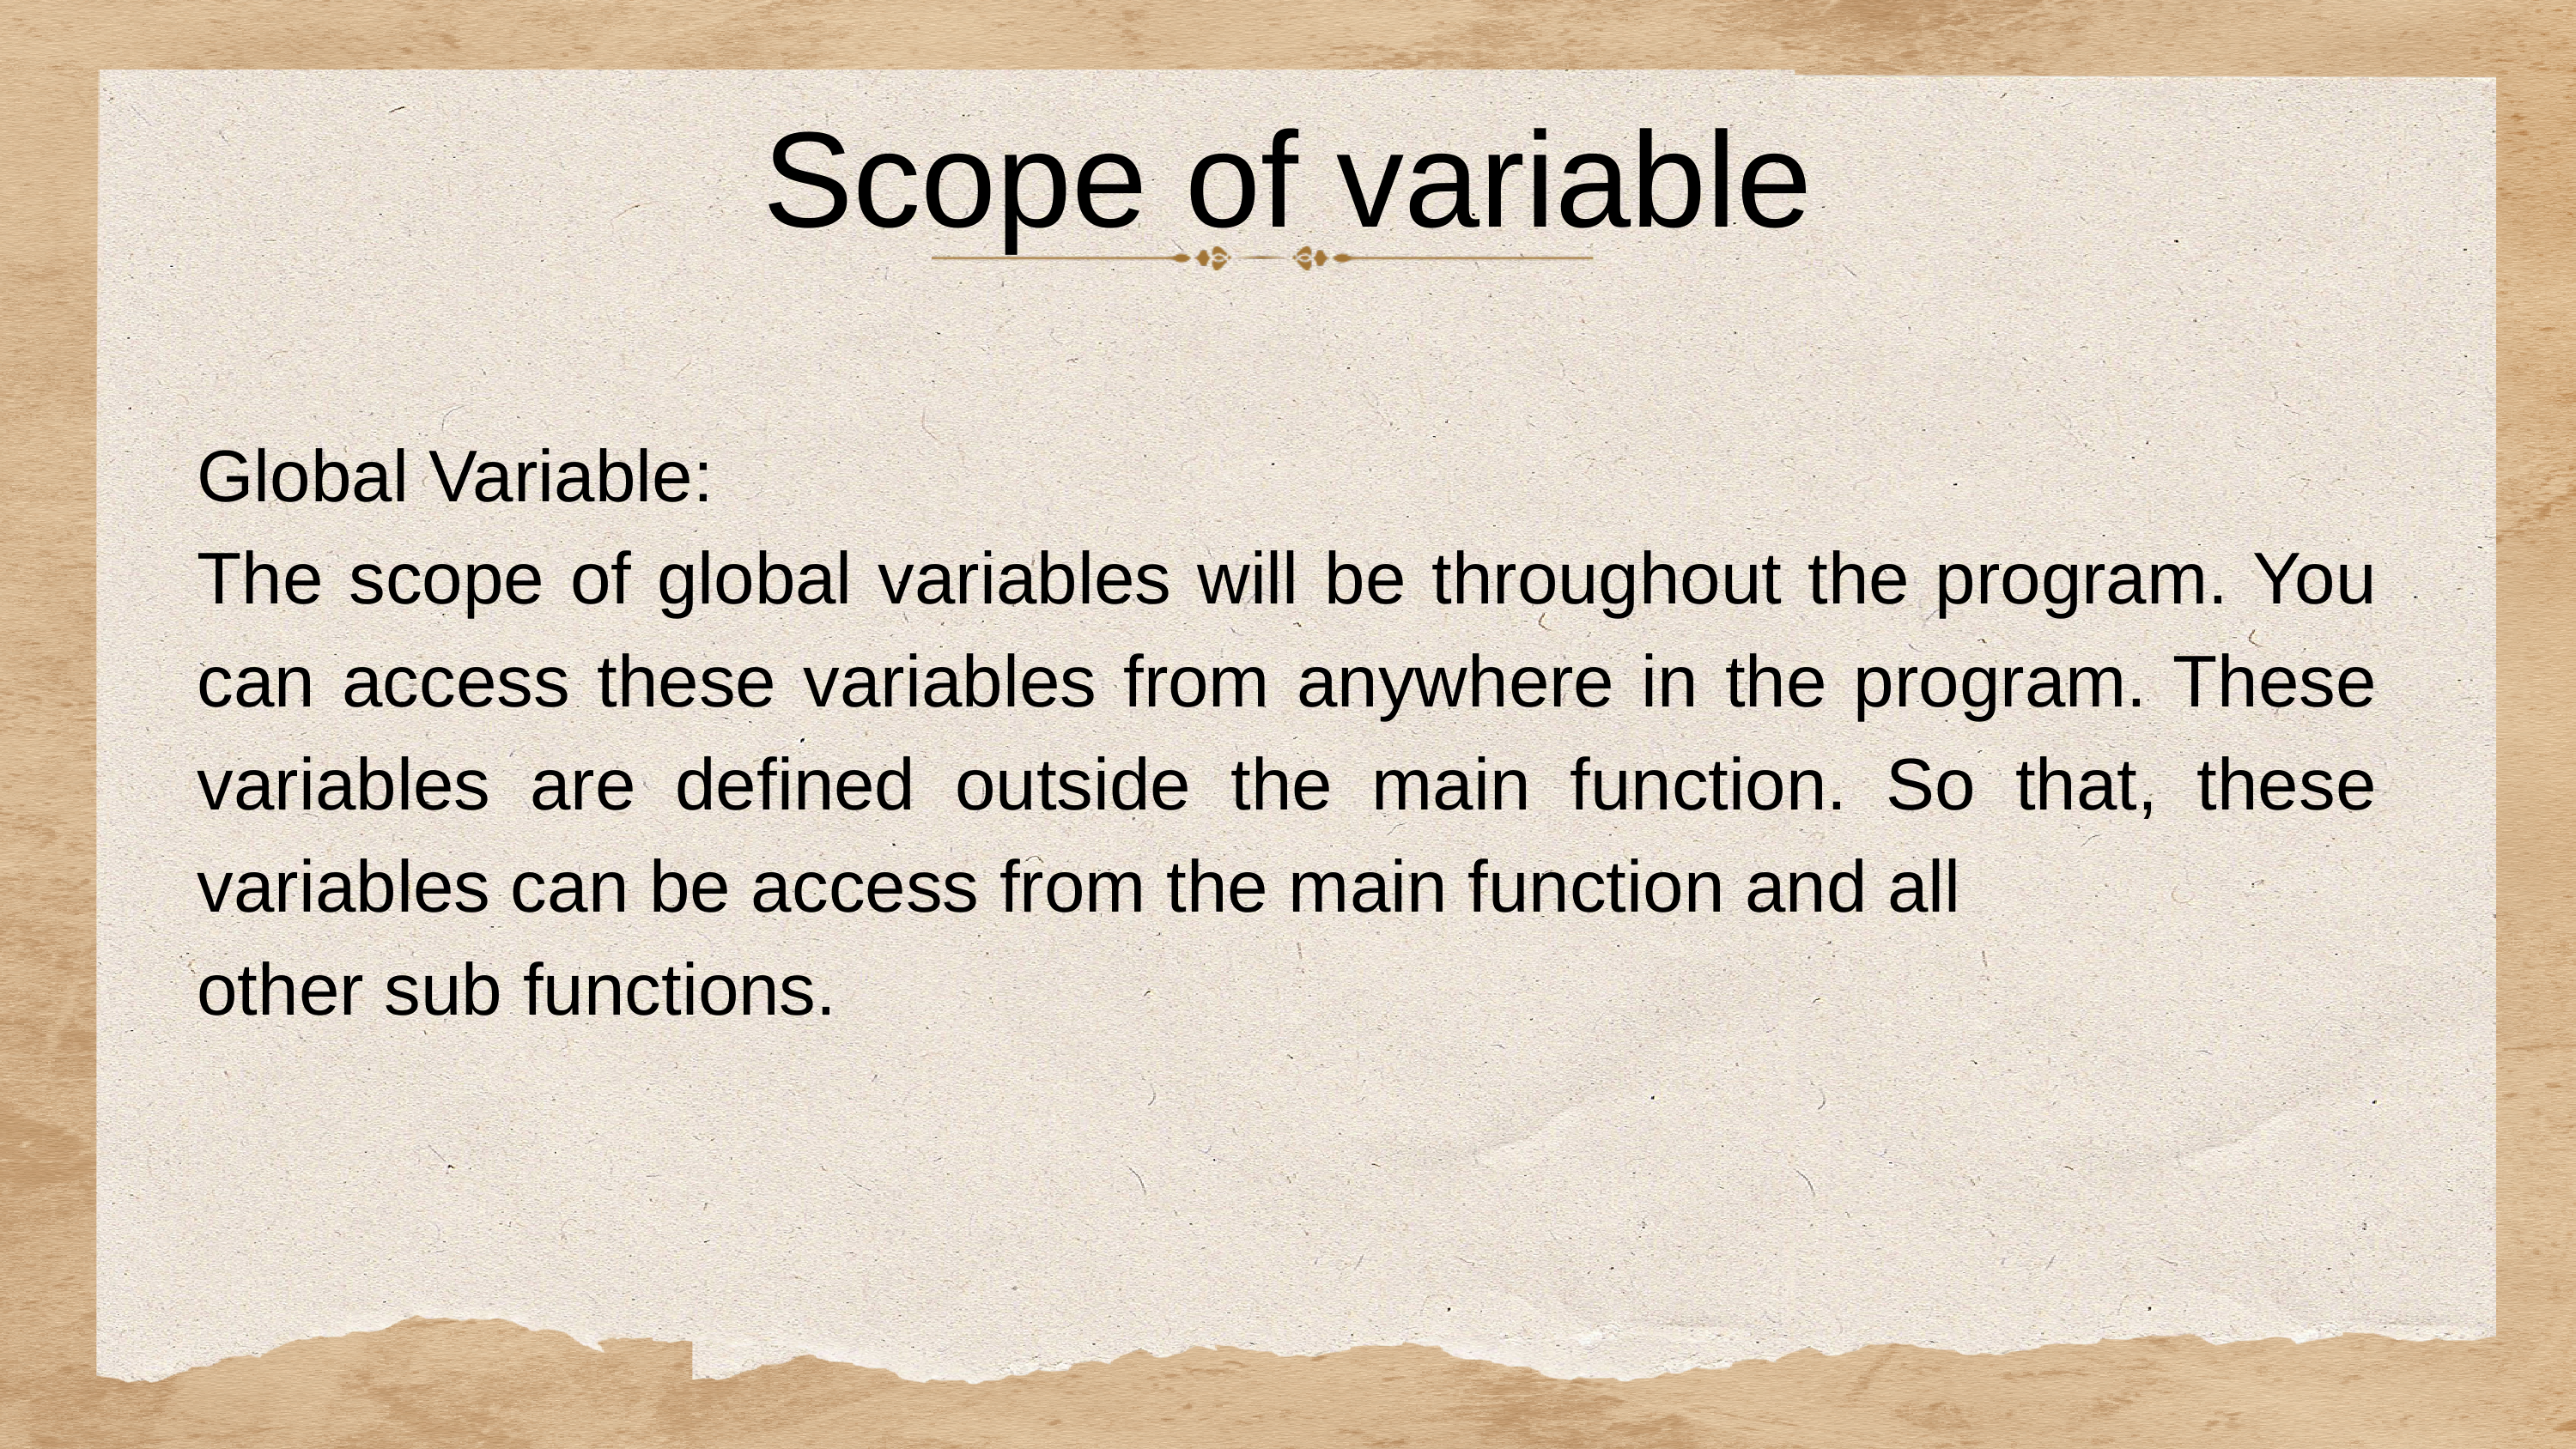

Scope of variable

Global Variable:
The scope of global variables will be throughout the program. You can access these variables from anywhere in the program. These variables are defined outside the main function. So that, these variables can be access from the main function and all
other sub functions.